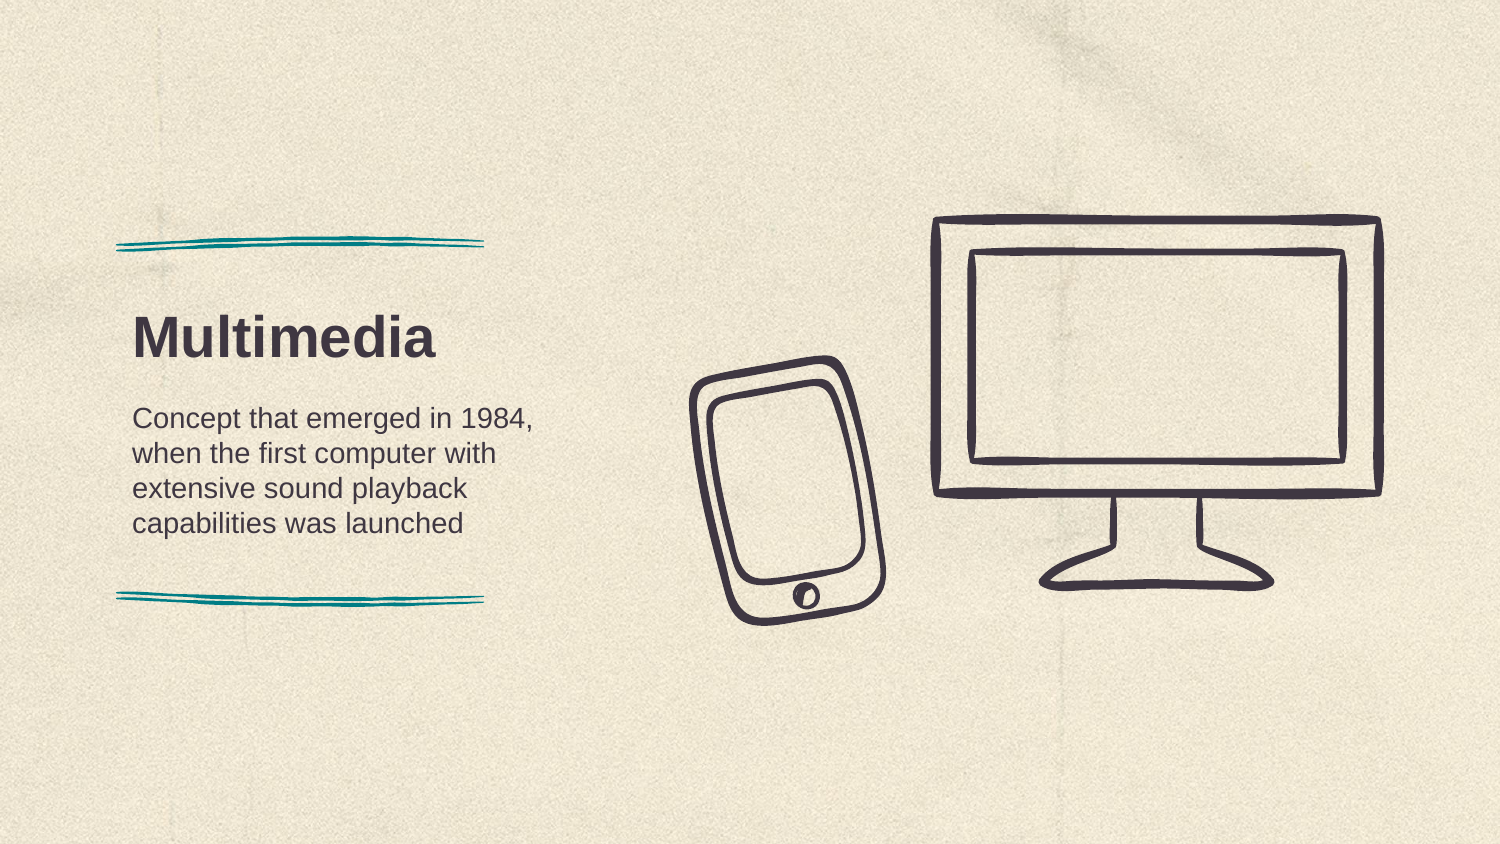

# Multimedia

Concept that emerged in 1984,
when the first computer with extensive sound playback capabilities was launched